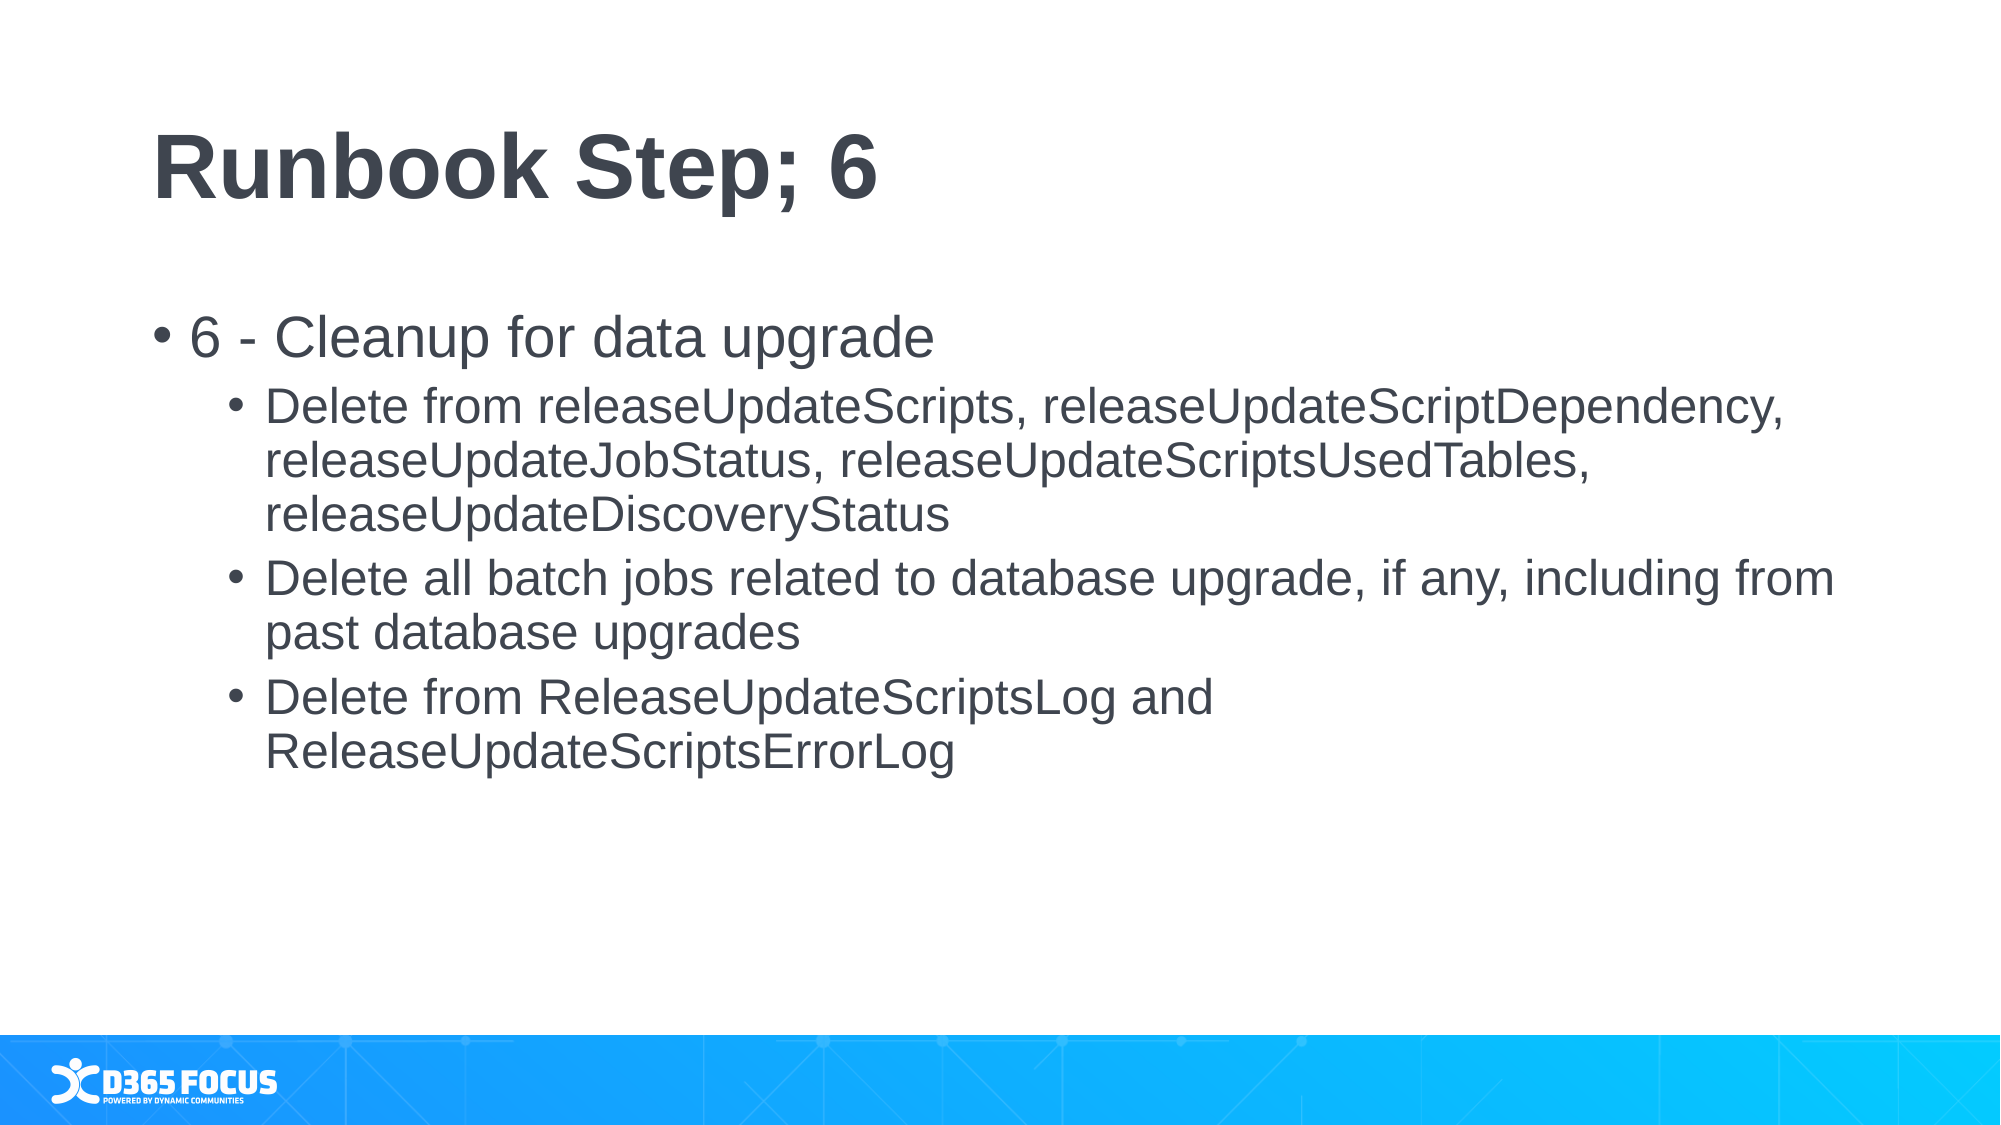

# Runbook Step; 6
6 - Cleanup for data upgrade
Delete from releaseUpdateScripts, releaseUpdateScriptDependency, releaseUpdateJobStatus, releaseUpdateScriptsUsedTables, releaseUpdateDiscoveryStatus
Delete all batch jobs related to database upgrade, if any, including from past database upgrades
Delete from ReleaseUpdateScriptsLog and ReleaseUpdateScriptsErrorLog